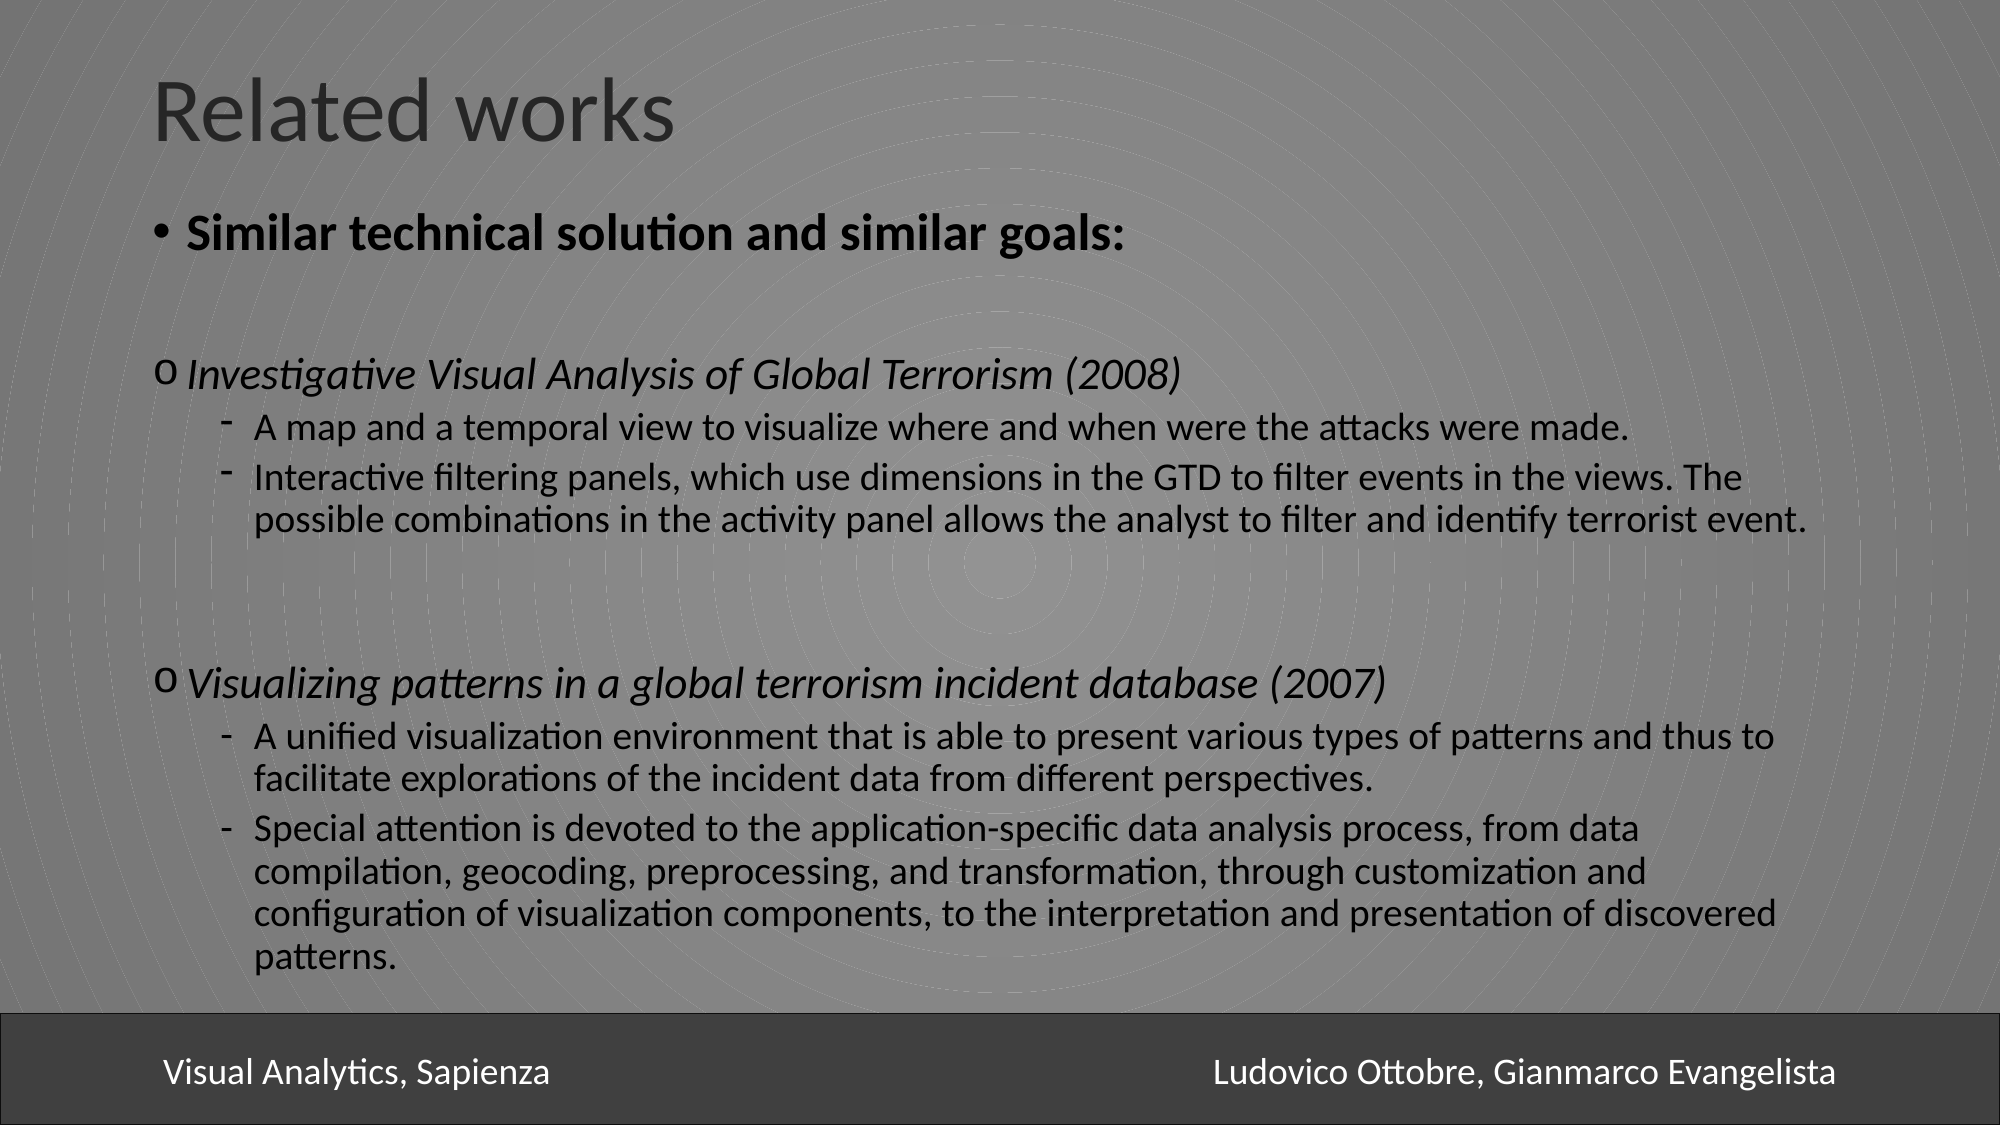

# Related works
Similar technical solution and similar goals:

Investigative Visual Analysis of Global Terrorism (2008)
A map and a temporal view to visualize where and when were the attacks were made.
Interactive filtering panels, which use dimensions in the GTD to filter events in the views. The possible combinations in the activity panel allows the analyst to filter and identify terrorist event.

Visualizing patterns in a global terrorism incident database (2007)
A unified visualization environment that is able to present various types of patterns and thus to facilitate explorations of the incident data from different perspectives.
Special attention is devoted to the application-specific data analysis process, from data compilation, geocoding, preprocessing, and transformation, through customization and configuration of visualization components, to the interpretation and presentation of discovered patterns.

Visual Analytics, Sapienza					Ludovico Ottobre, Gianmarco Evangelista